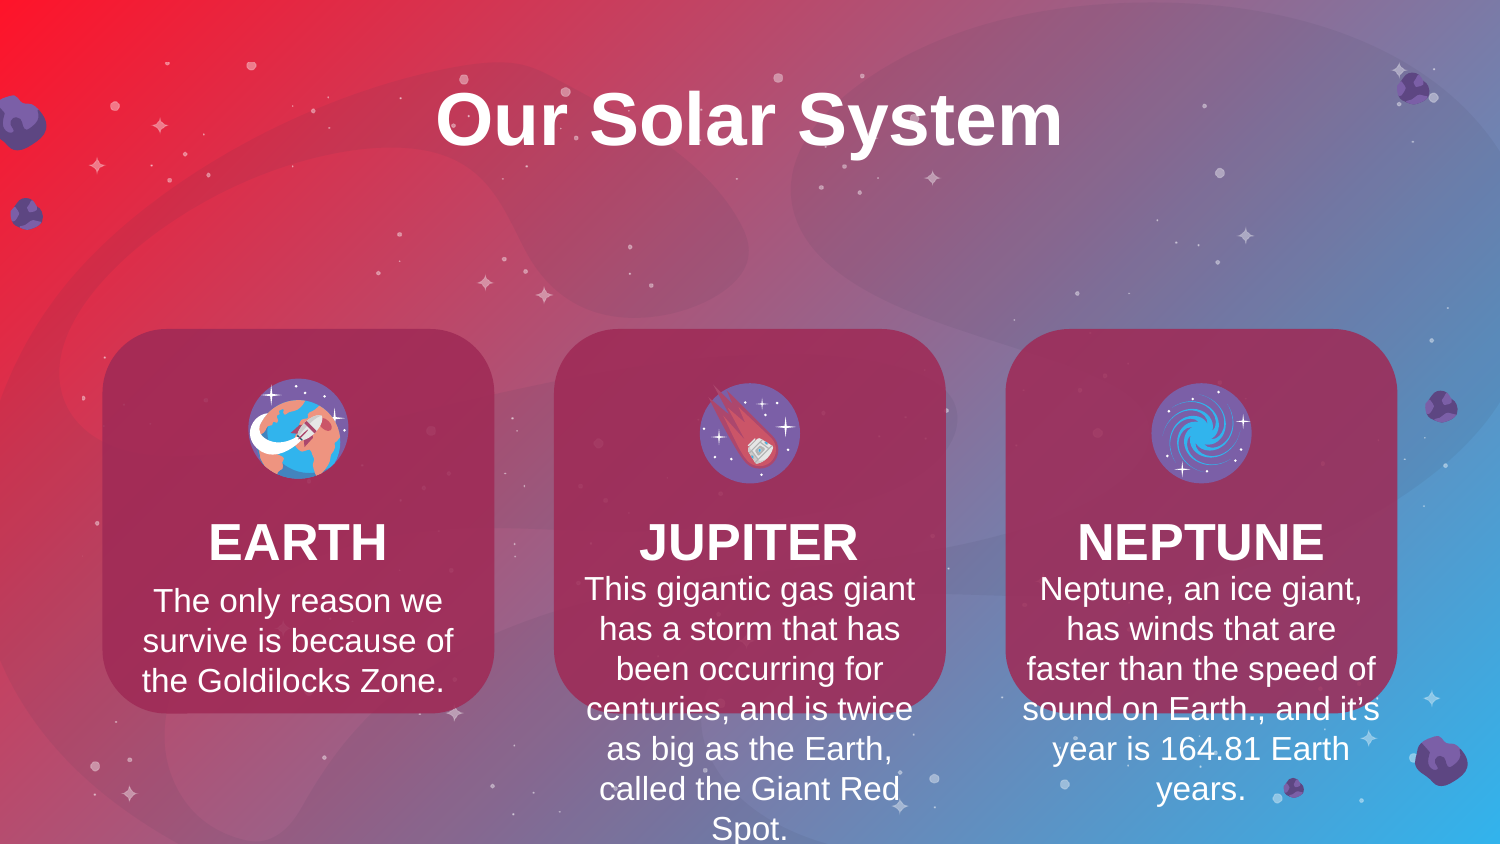

# Our Solar System

EARTH
JUPITER
NEPTUNE
This gigantic gas giant has a storm that has been occurring for centuries, and is twice as big as the Earth, called the Giant Red Spot.
Neptune, an ice giant, has winds that are faster than the speed of sound on Earth., and it’s year is 164.81 Earth years.
The only reason we survive is because of the Goldilocks Zone.